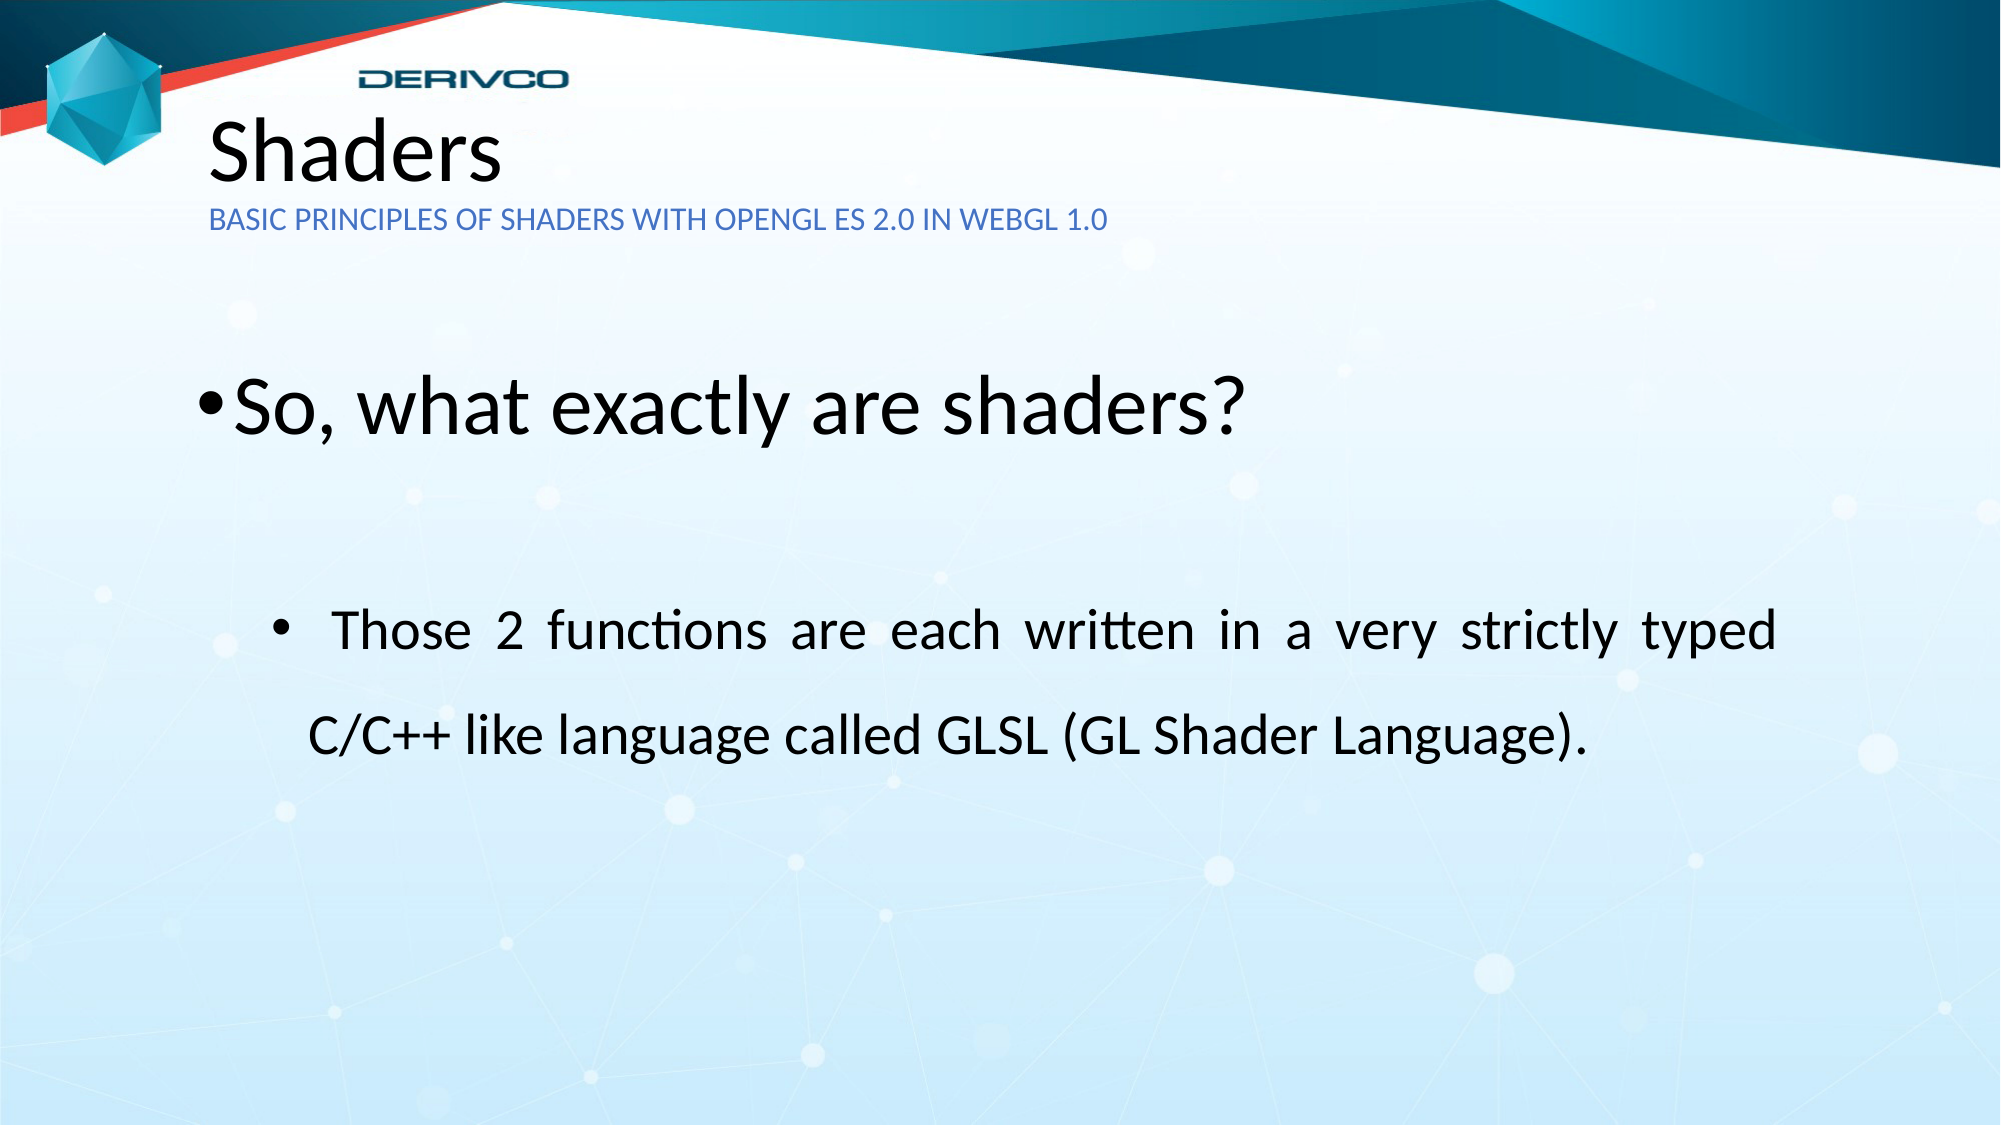

Shaders
BASIC PRINCIPLES OF SHADERS WITH OPENGL ES 2.0 IN WEBGL 1.0
So, what exactly are shaders?

 Those 2 functions are each written in a very strictly typed C/C++ like language called GLSL (GL Shader Language).